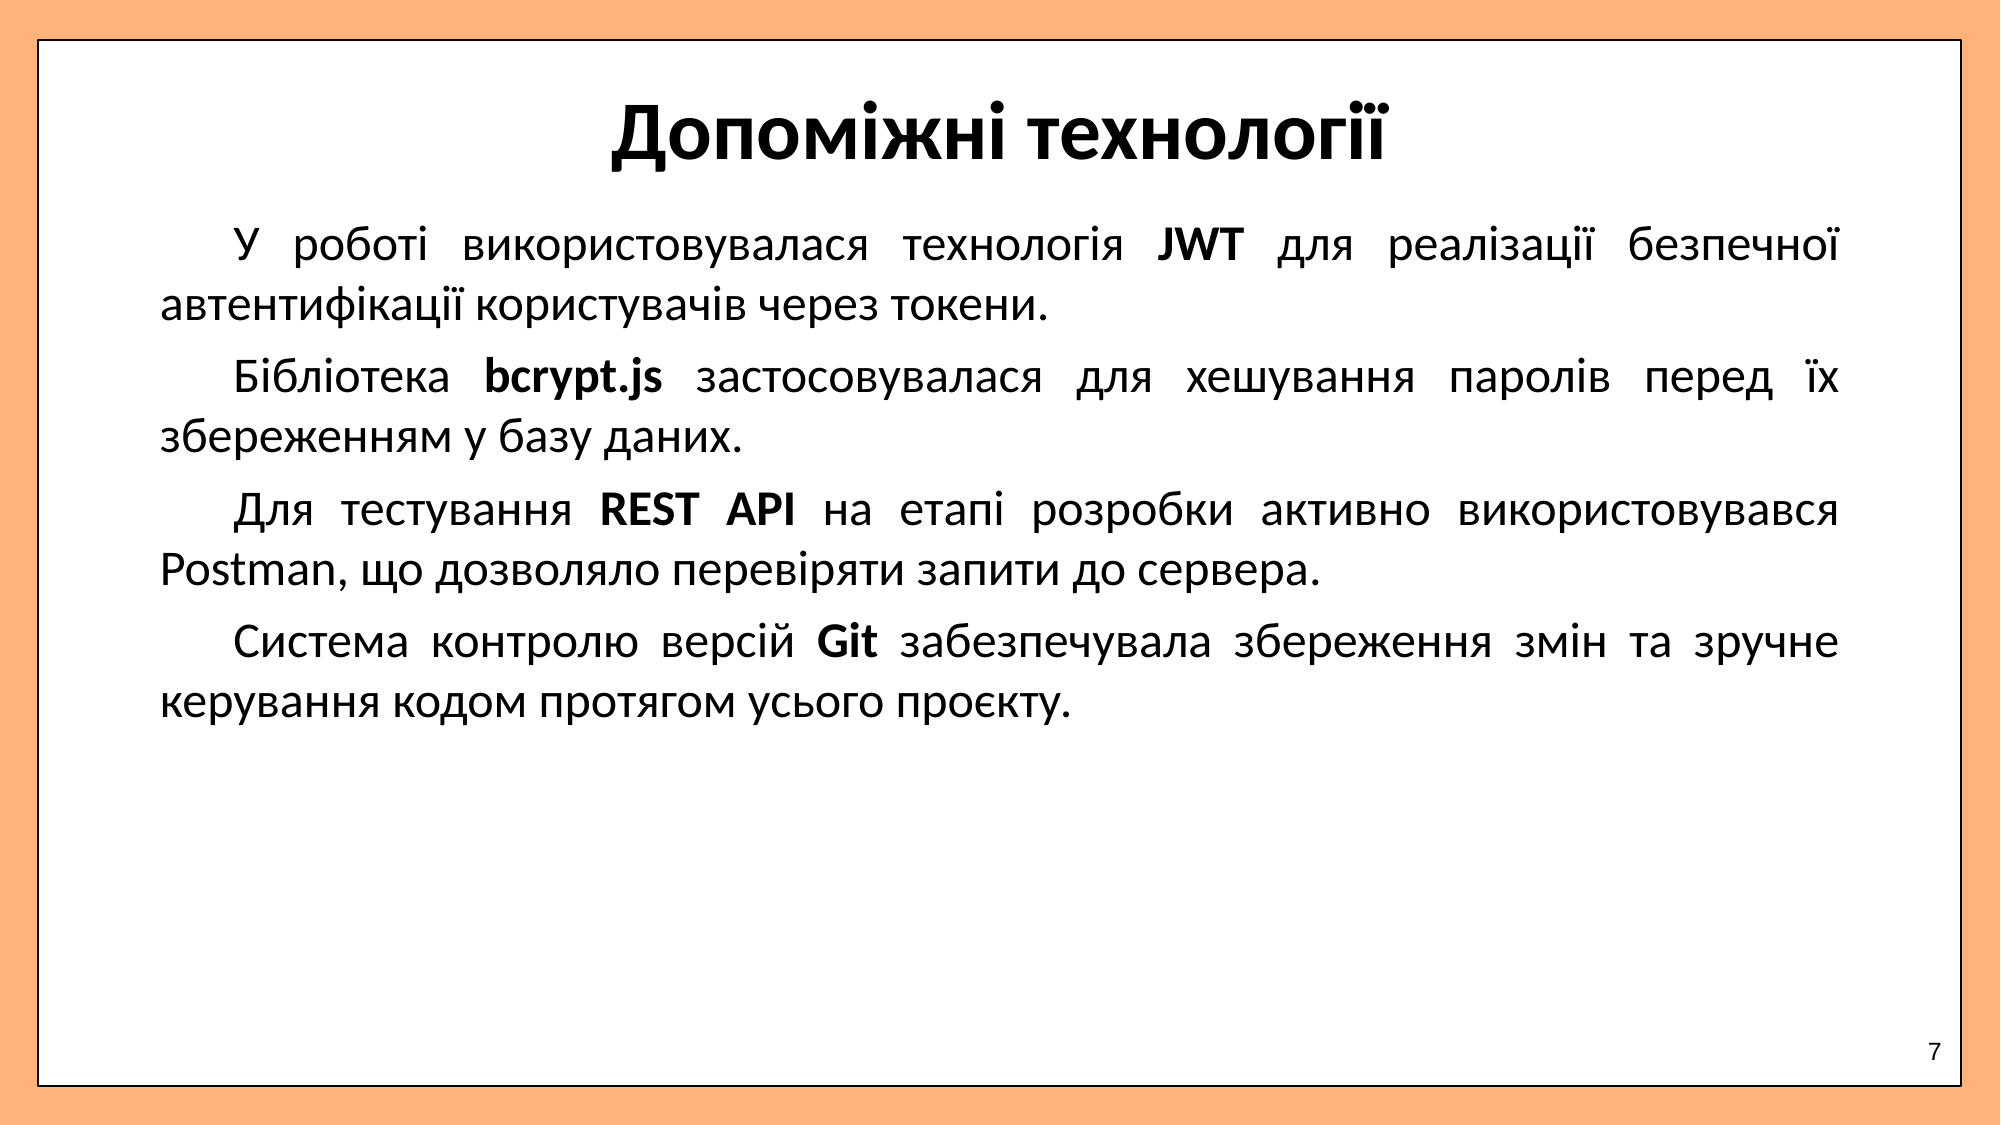

# Допоміжні технології
У роботі використовувалася технологія JWT для реалізації безпечної автентифікації користувачів через токени.
Бібліотека bcrypt.js застосовувалася для хешування паролів перед їх збереженням у базу даних.
Для тестування REST API на етапі розробки активно використовувався Postman, що дозволяло перевіряти запити до сервера.
Система контролю версій Git забезпечувала збереження змін та зручне керування кодом протягом усього проєкту.
7